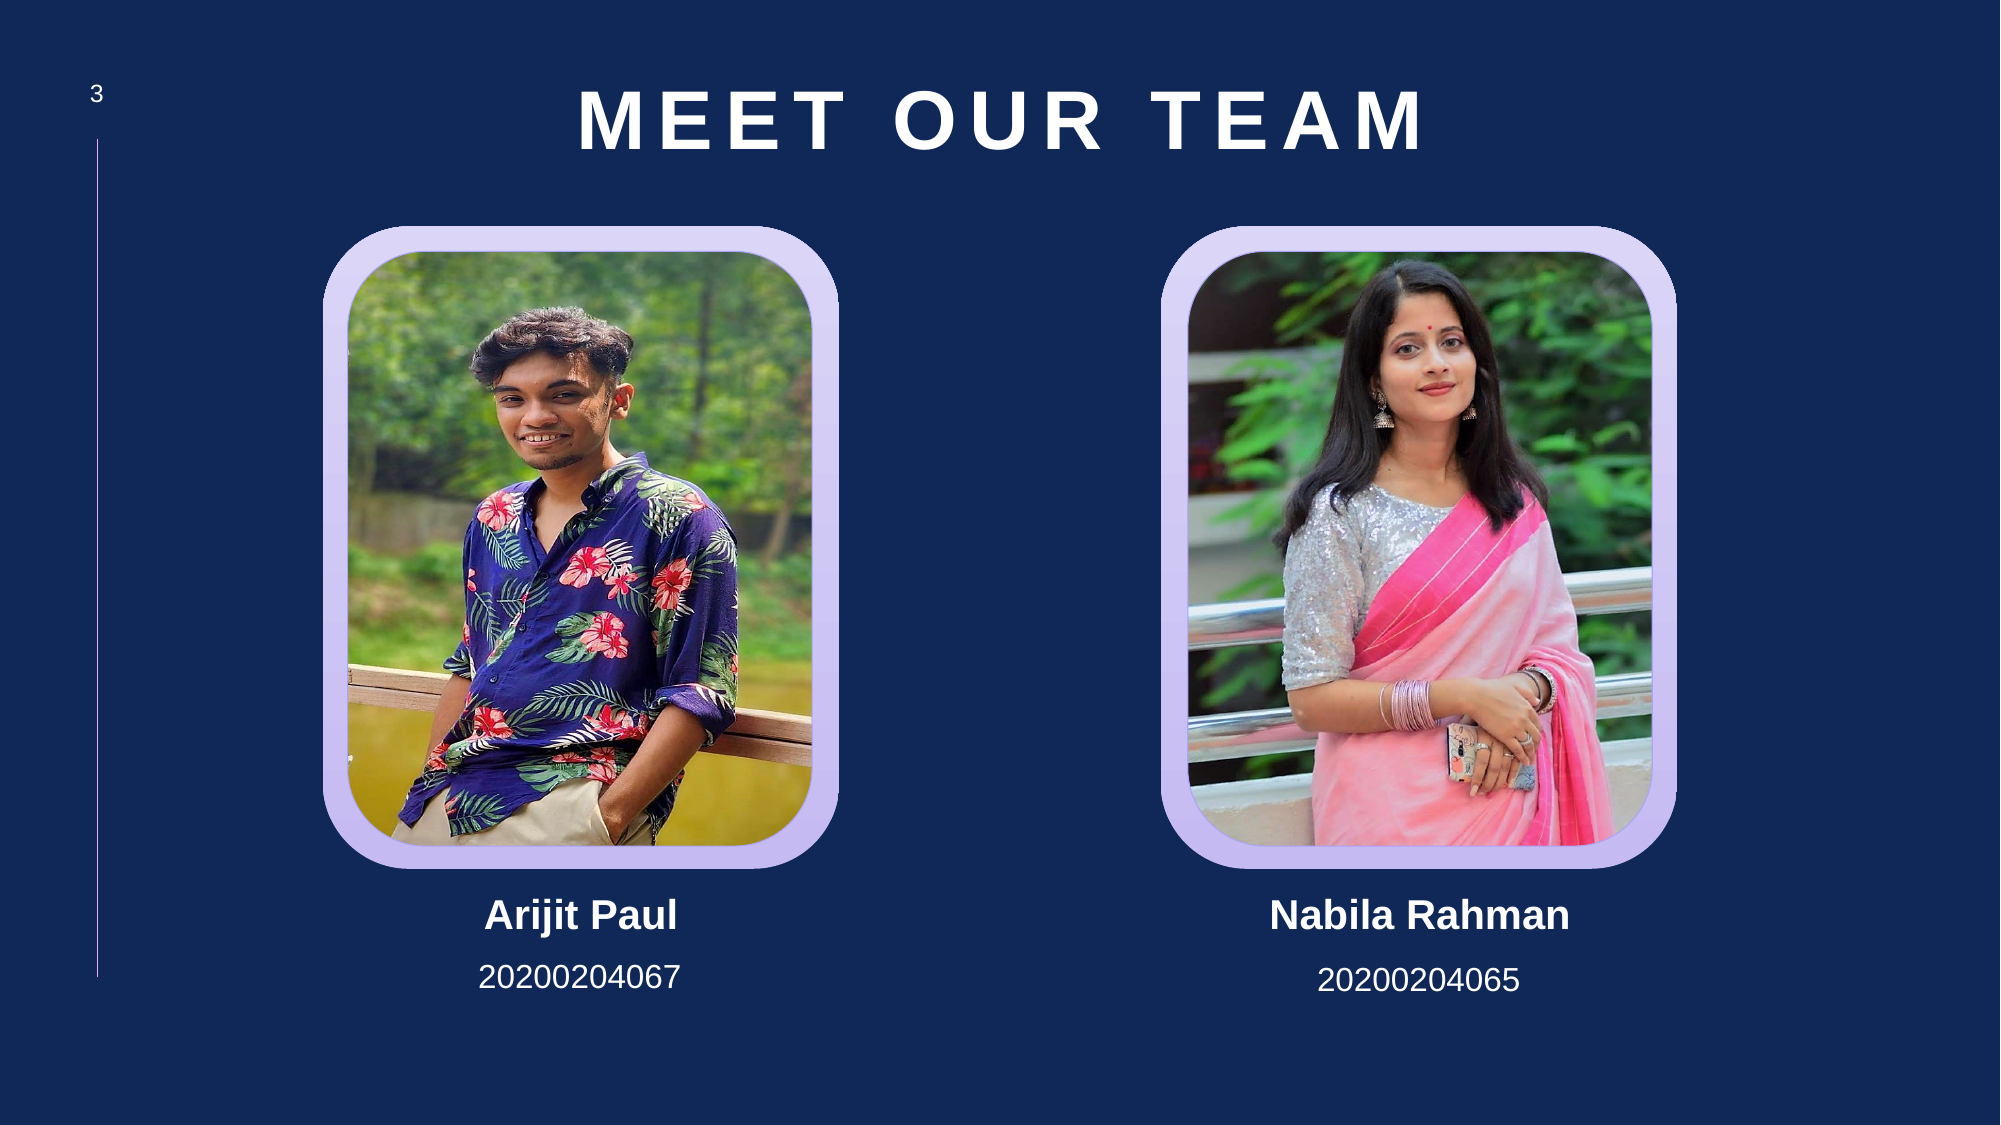

# MEET OUR TEAM
3

Arijit Paul
Nabila Rahman
20200204067
20200204065